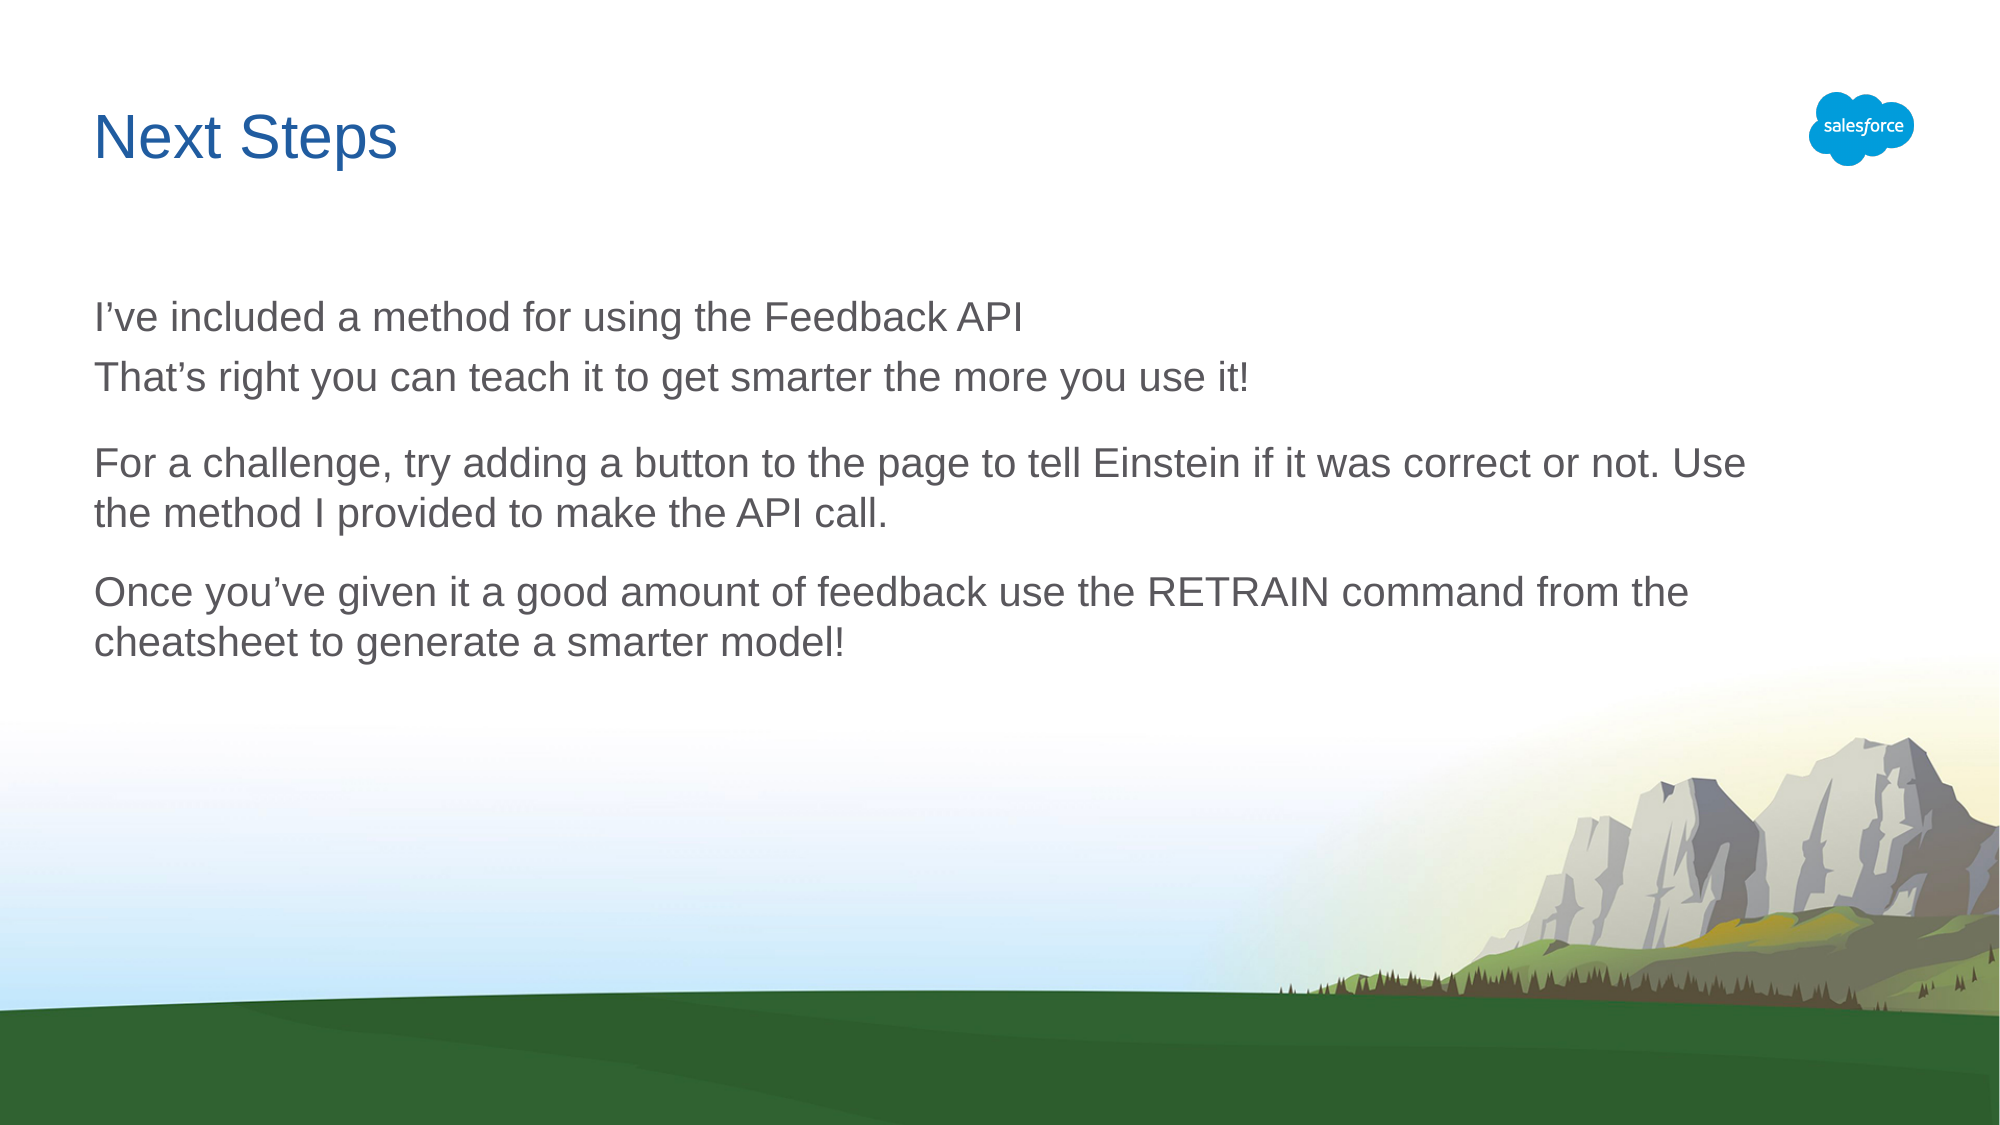

# Next Steps
I’ve included a method for using the Feedback API
That’s right you can teach it to get smarter the more you use it!
For a challenge, try adding a button to the page to tell Einstein if it was correct or not. Use the method I provided to make the API call.
Once you’ve given it a good amount of feedback use the RETRAIN command from the cheatsheet to generate a smarter model!